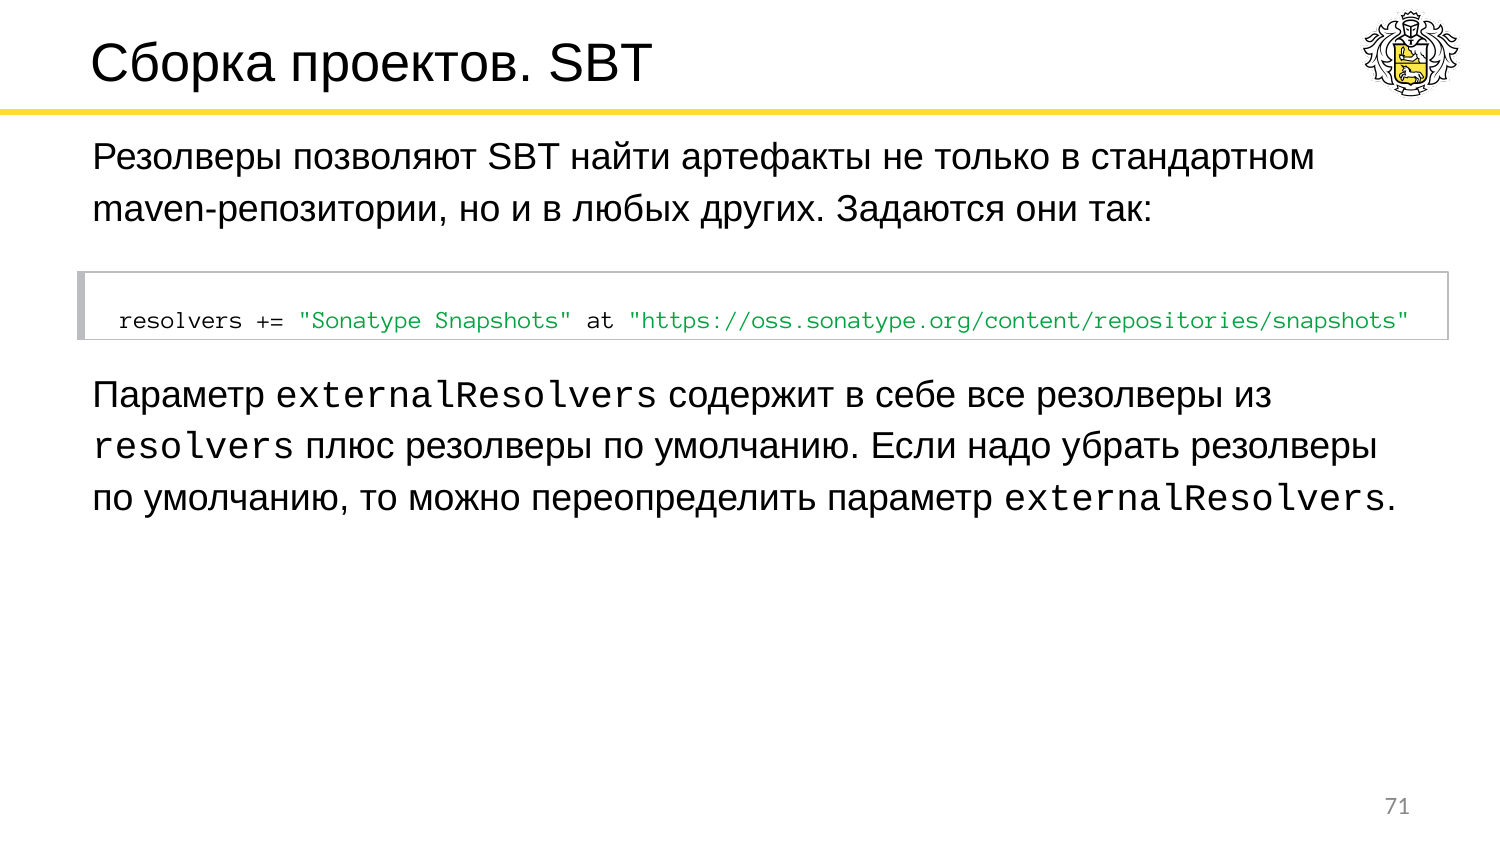

# Сборка проектов. SBT
Резолверы позволяют SBT найти артефакты не только в стандартном maven-репозитории, но и в любых других. Задаются они так:

resolvers += "Sonatype Snapshots" at "https://oss.sonatype.org/content/repositories/snapshots"
Параметр externalResolvers содержит в себе все резолверы из resolvers плюс резолверы по умолчанию. Если надо убрать резолверы по умолчанию, то можно переопределить параметр externalResolvers.
71